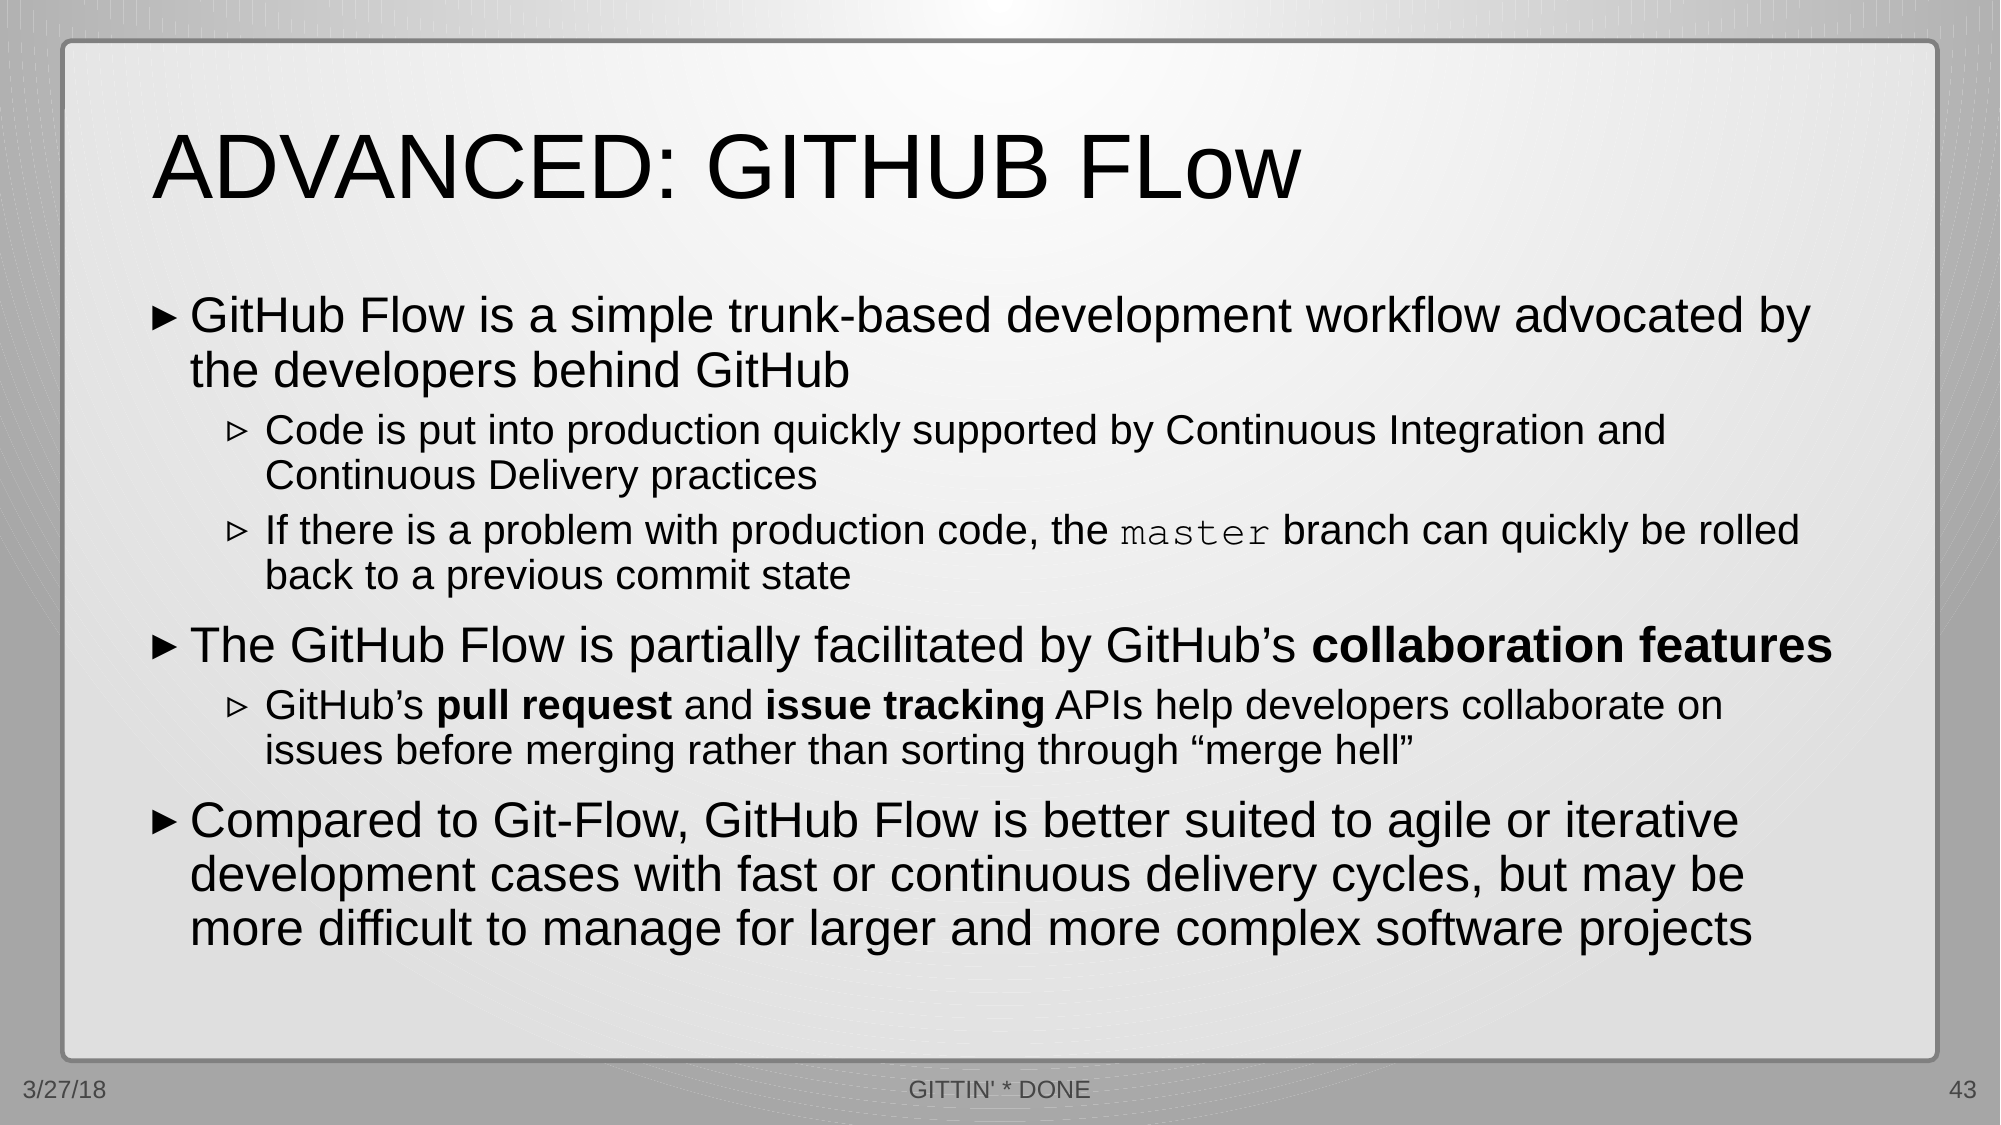

# ADVANCED: GITHUB FLow
GitHub Flow is a simple trunk-based development workflow advocated by the developers behind GitHub
Code is put into production quickly supported by Continuous Integration and Continuous Delivery practices
If there is a problem with production code, the master branch can quickly be rolled back to a previous commit state
The GitHub Flow is partially facilitated by GitHub’s collaboration features
GitHub’s pull request and issue tracking APIs help developers collaborate on issues before merging rather than sorting through “merge hell”
Compared to Git-Flow, GitHub Flow is better suited to agile or iterative development cases with fast or continuous delivery cycles, but may be more difficult to manage for larger and more complex software projects
3/27/18
GITTIN' * DONE
43